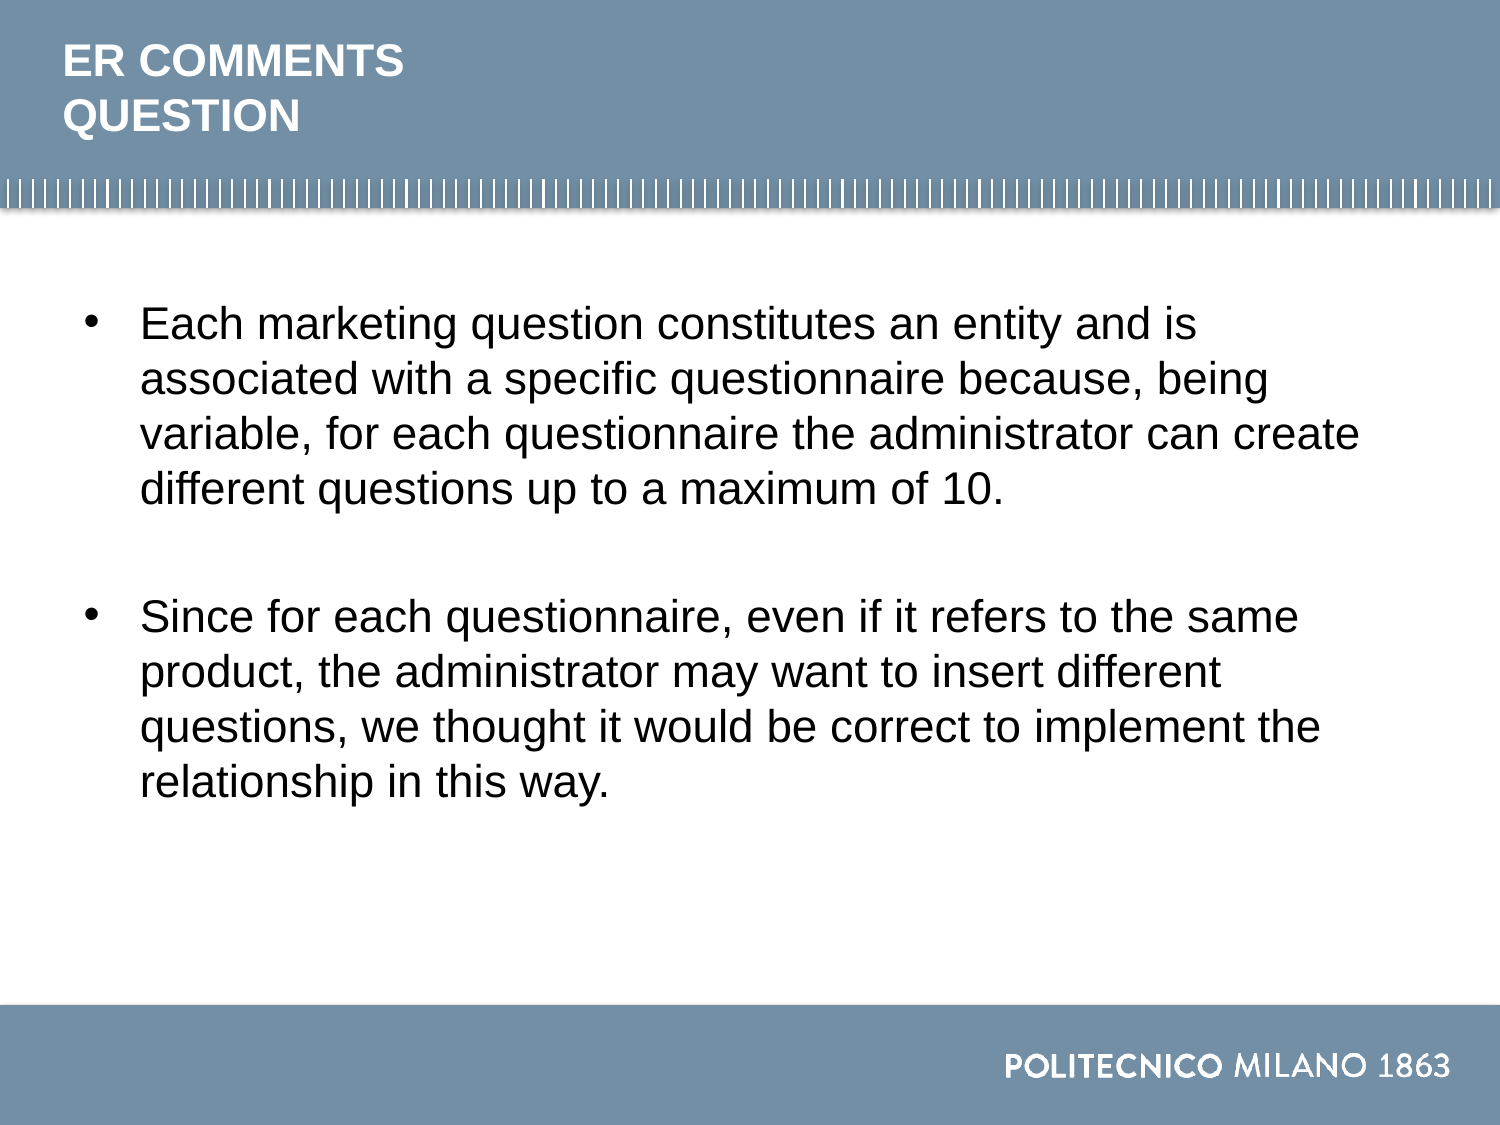

# ER COMMENTS QUESTION

Each marketing question constitutes an entity and is associated with a specific questionnaire because, being variable, for each questionnaire the administrator can create different questions up to a maximum of 10.

Since for each questionnaire, even if it refers to the same product, the administrator may want to insert different questions, we thought it would be correct to implement the relationship in this way.